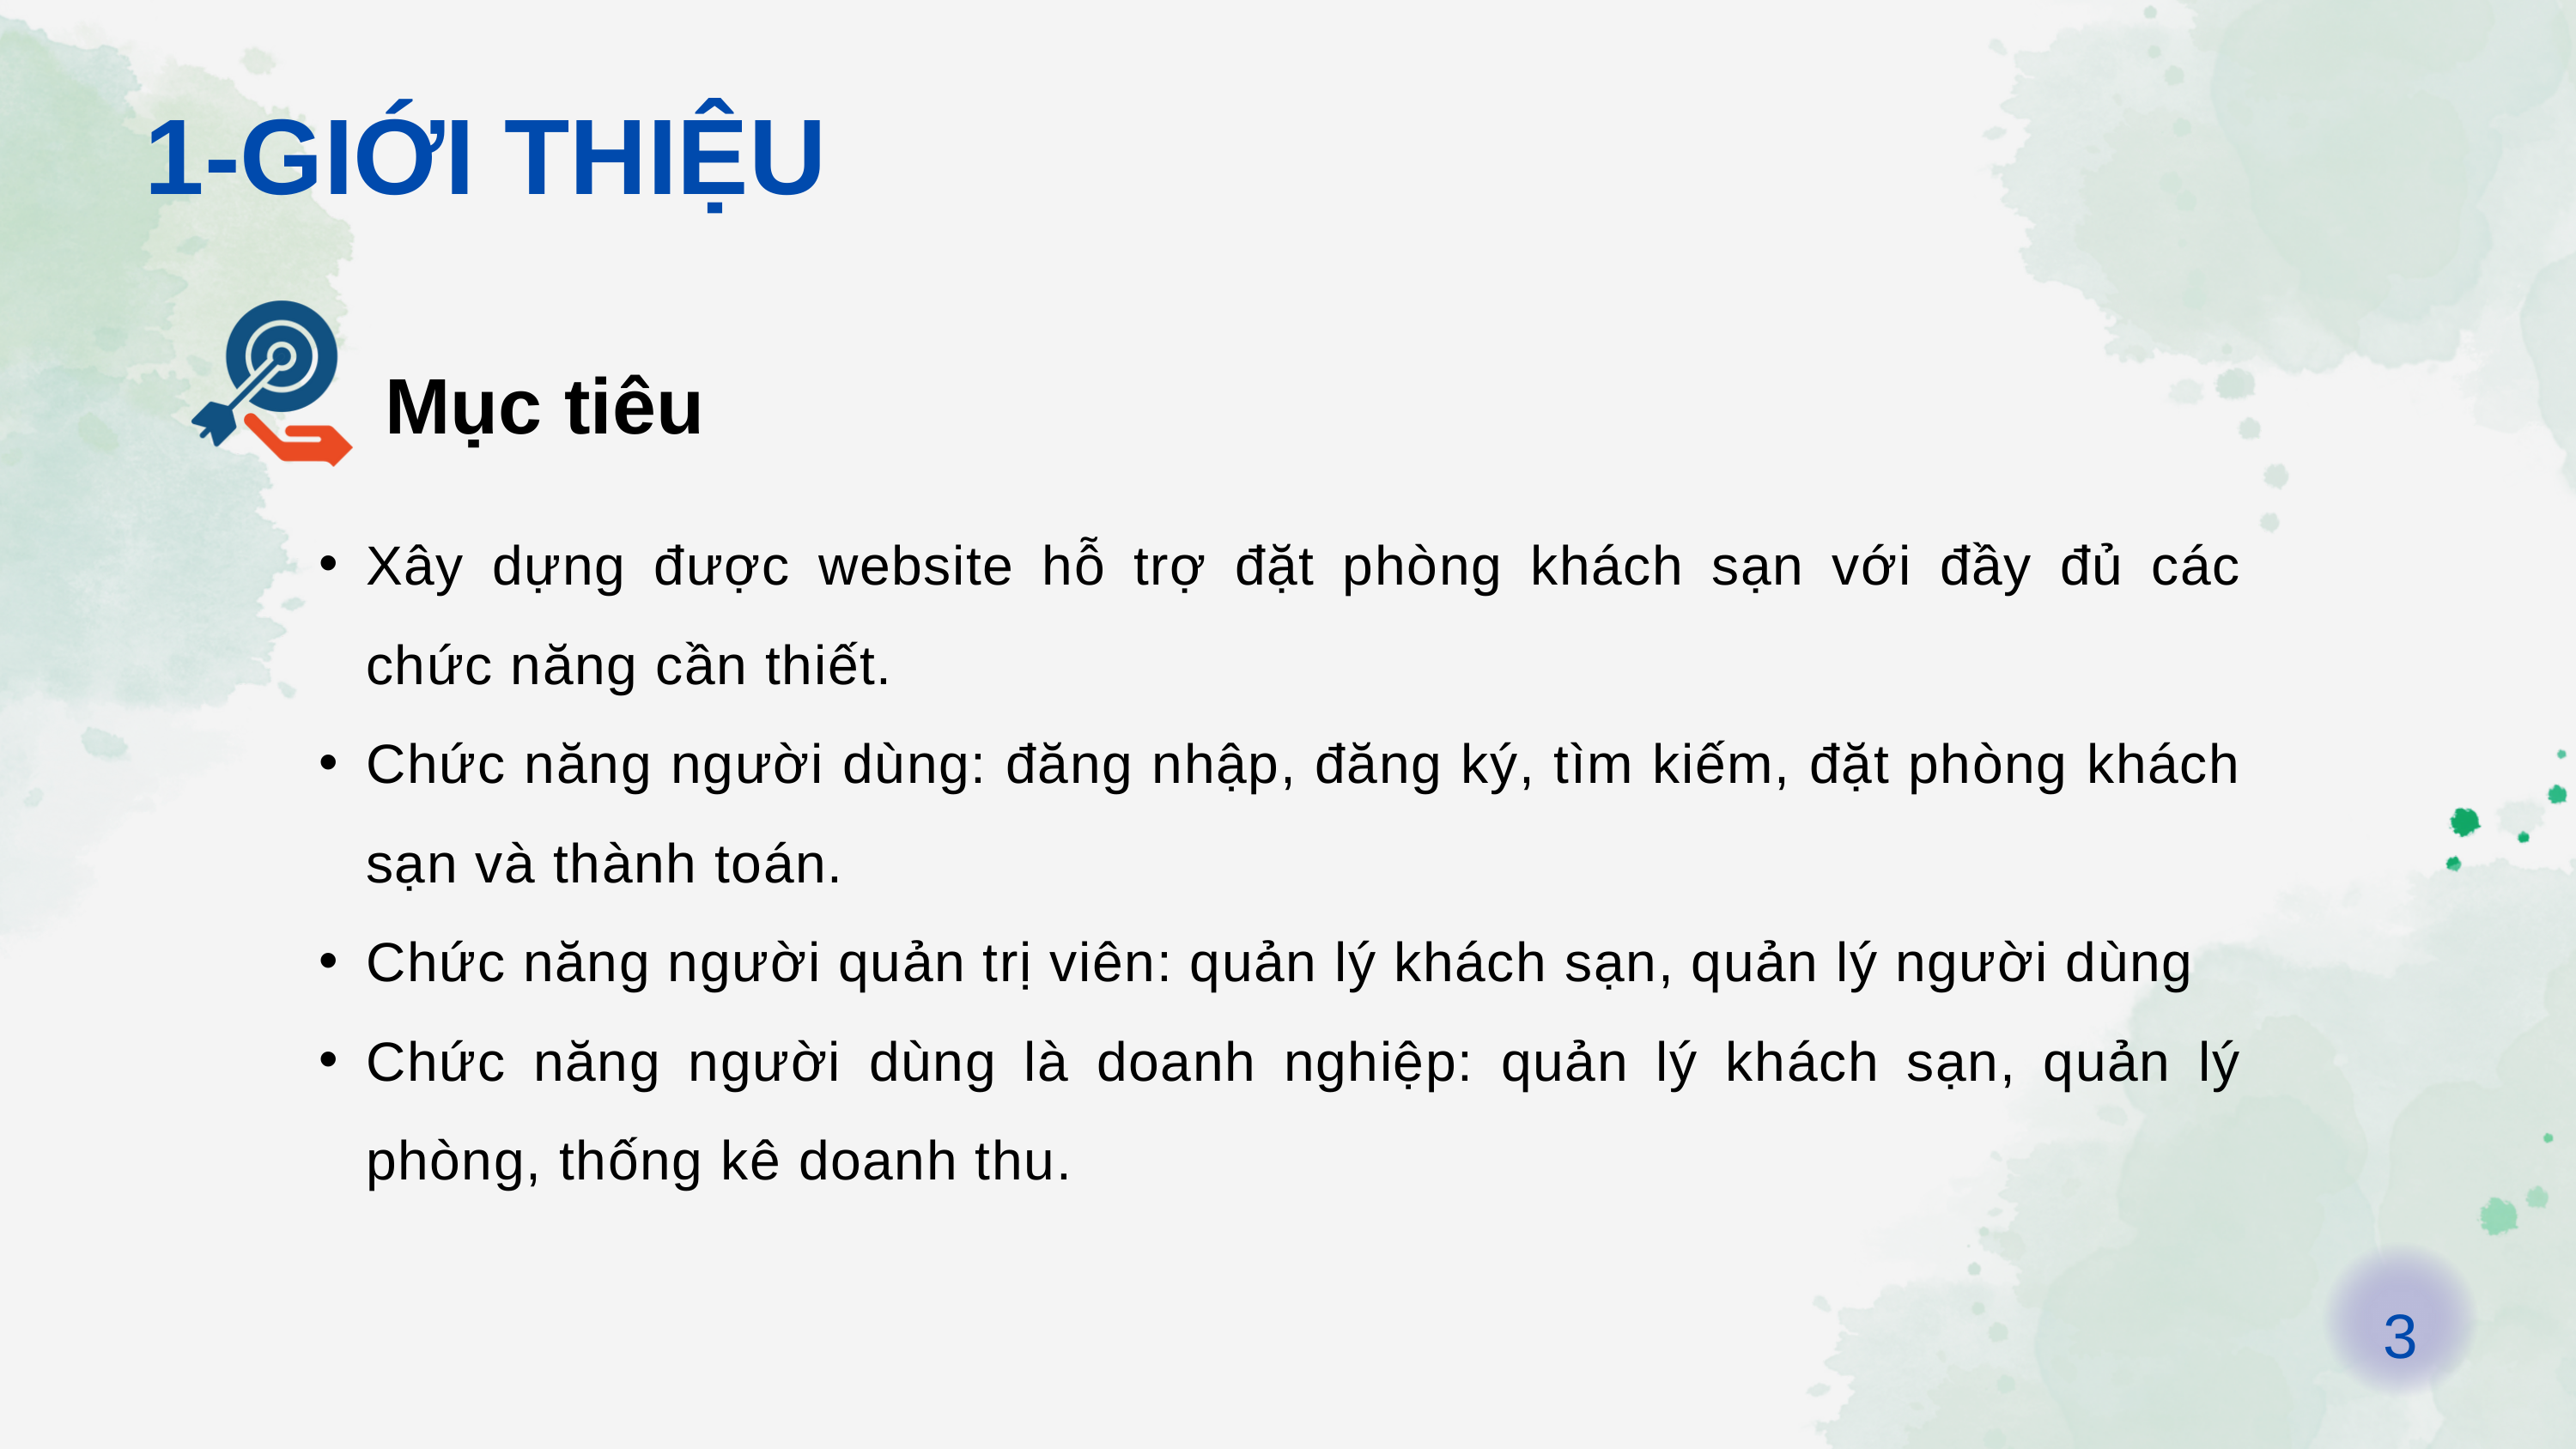

1-GIỚI THIỆU

Mục tiêu
Xây dựng được website hỗ trợ đặt phòng khách sạn với đầy đủ các chức năng cần thiết.
Chức năng người dùng: đăng nhập, đăng ký, tìm kiếm, đặt phòng khách sạn và thành toán.
Chức năng người quản trị viên: quản lý khách sạn, quản lý người dùng
Chức năng người dùng là doanh nghiệp: quản lý khách sạn, quản lý phòng, thống kê doanh thu.

3